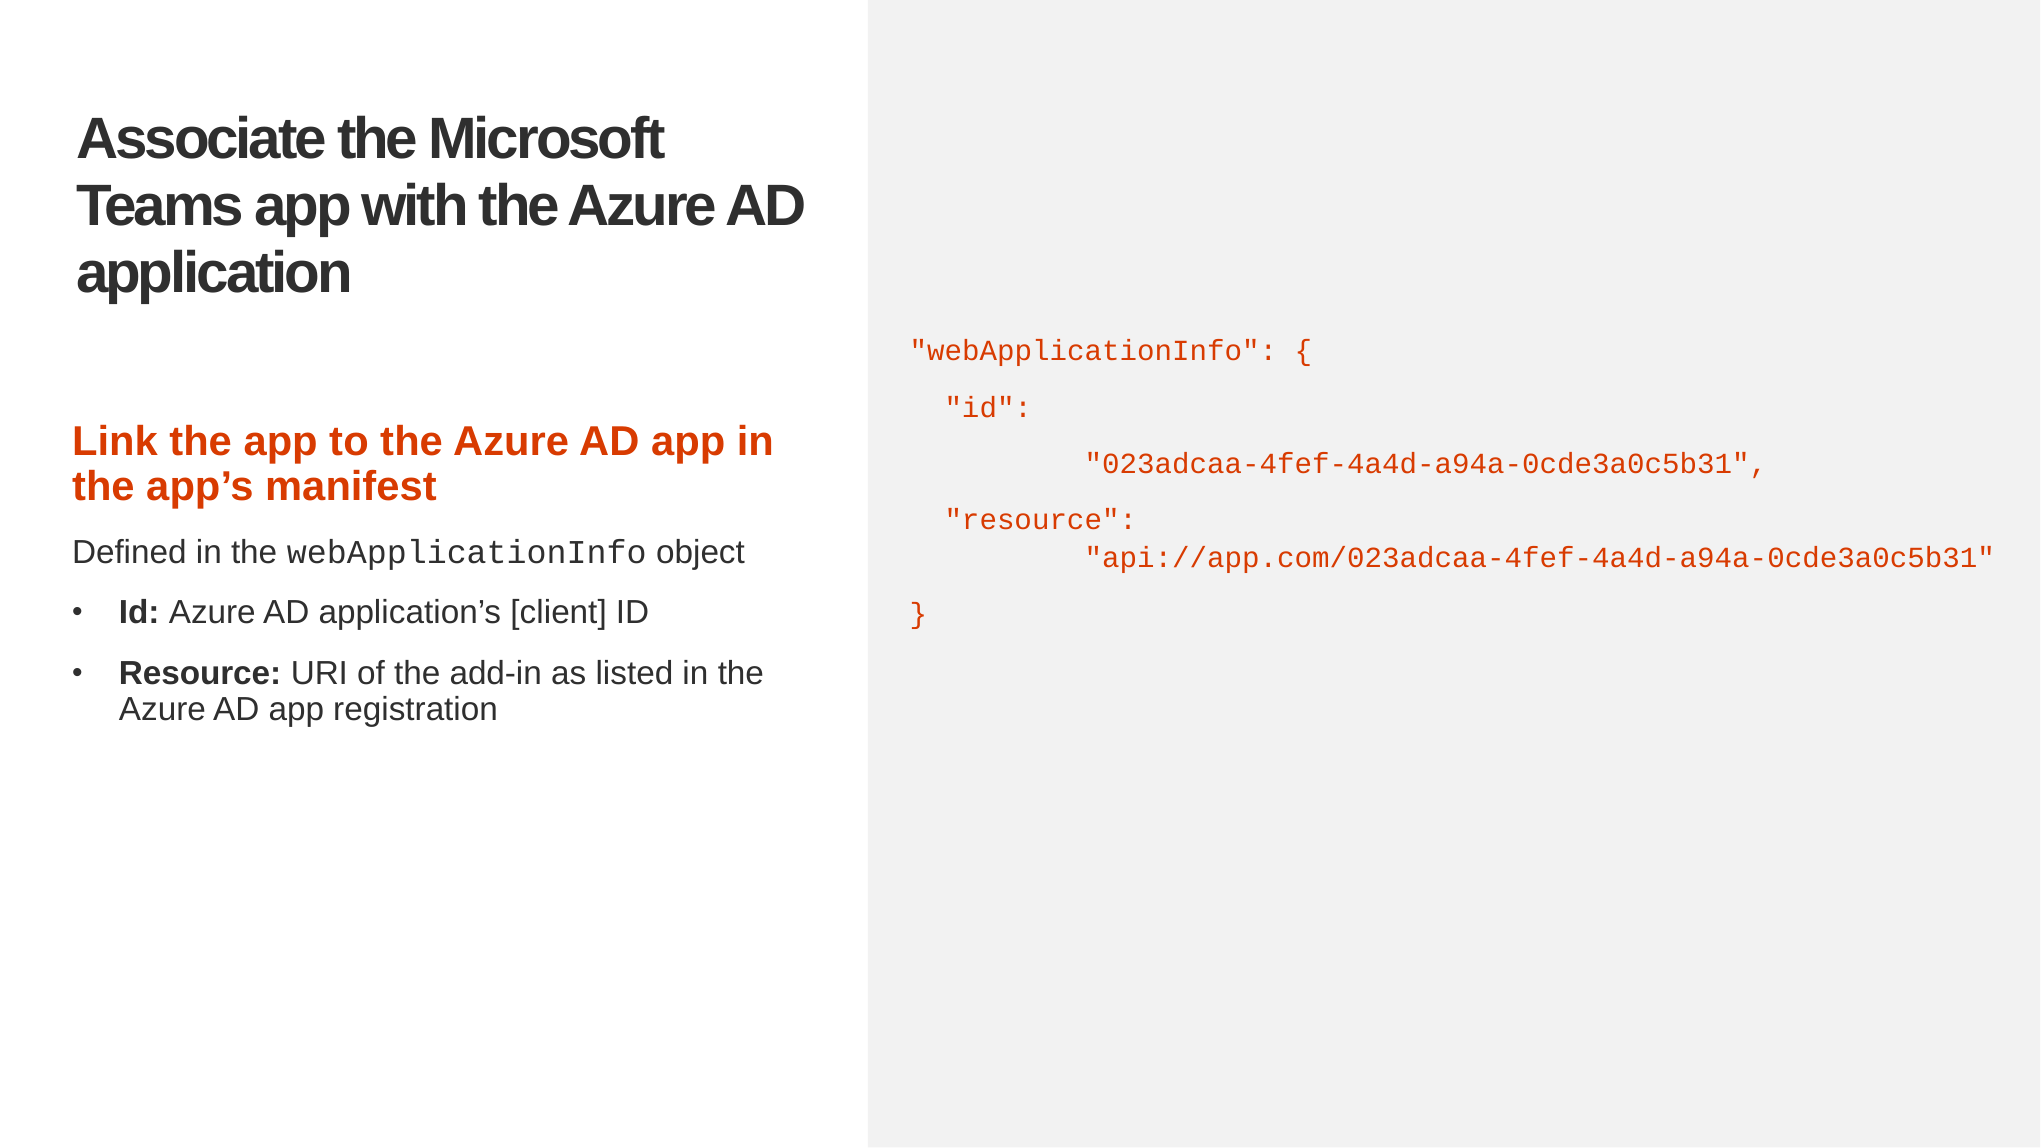

# Associate the Microsoft Teams app with the Azure AD application
"webApplicationInfo": {
  "id":
          "023adcaa-4fef-4a4d-a94a-0cde3a0c5b31",
  "resource":
          "api://app.com/023adcaa-4fef-4a4d-a94a-0cde3a0c5b31"
}
Link the app to the Azure AD app in the app’s manifest
Defined in the webApplicationInfo object
Id: Azure AD application’s [client] ID
Resource: URI of the add-in as listed in the Azure AD app registration